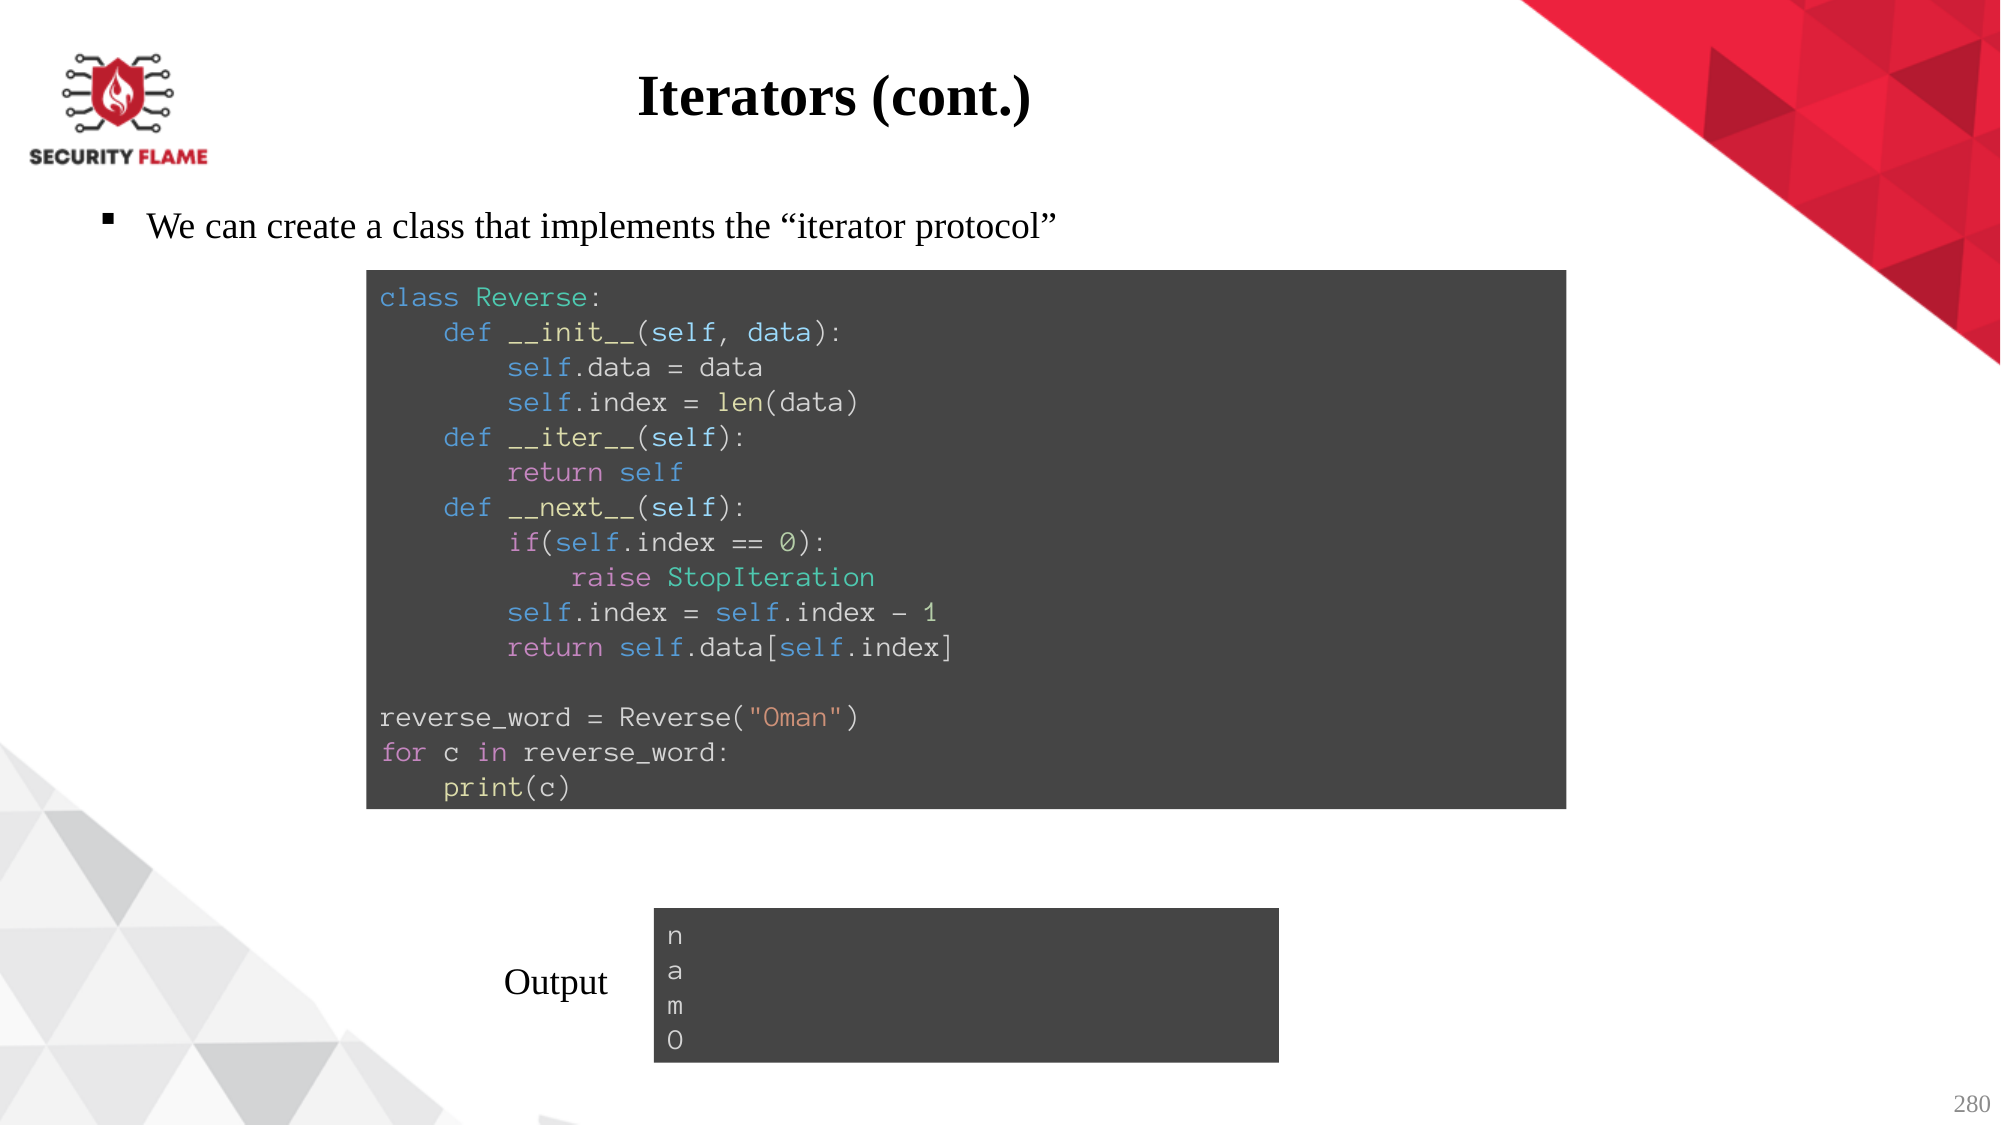

Iterators (cont.)
We can create a class that implements the “iterator protocol”
class Reverse:
    def __init__(self, data):
        self.data = data
        self.index = len(data)
    def __iter__(self):
        return self
    def __next__(self):
        if(self.index == 0):
            raise StopIteration
        self.index = self.index - 1
        return self.data[self.index]
reverse_word = Reverse("Oman")
for c in reverse_word:
    print(c)
n
a
m
O
Output
280